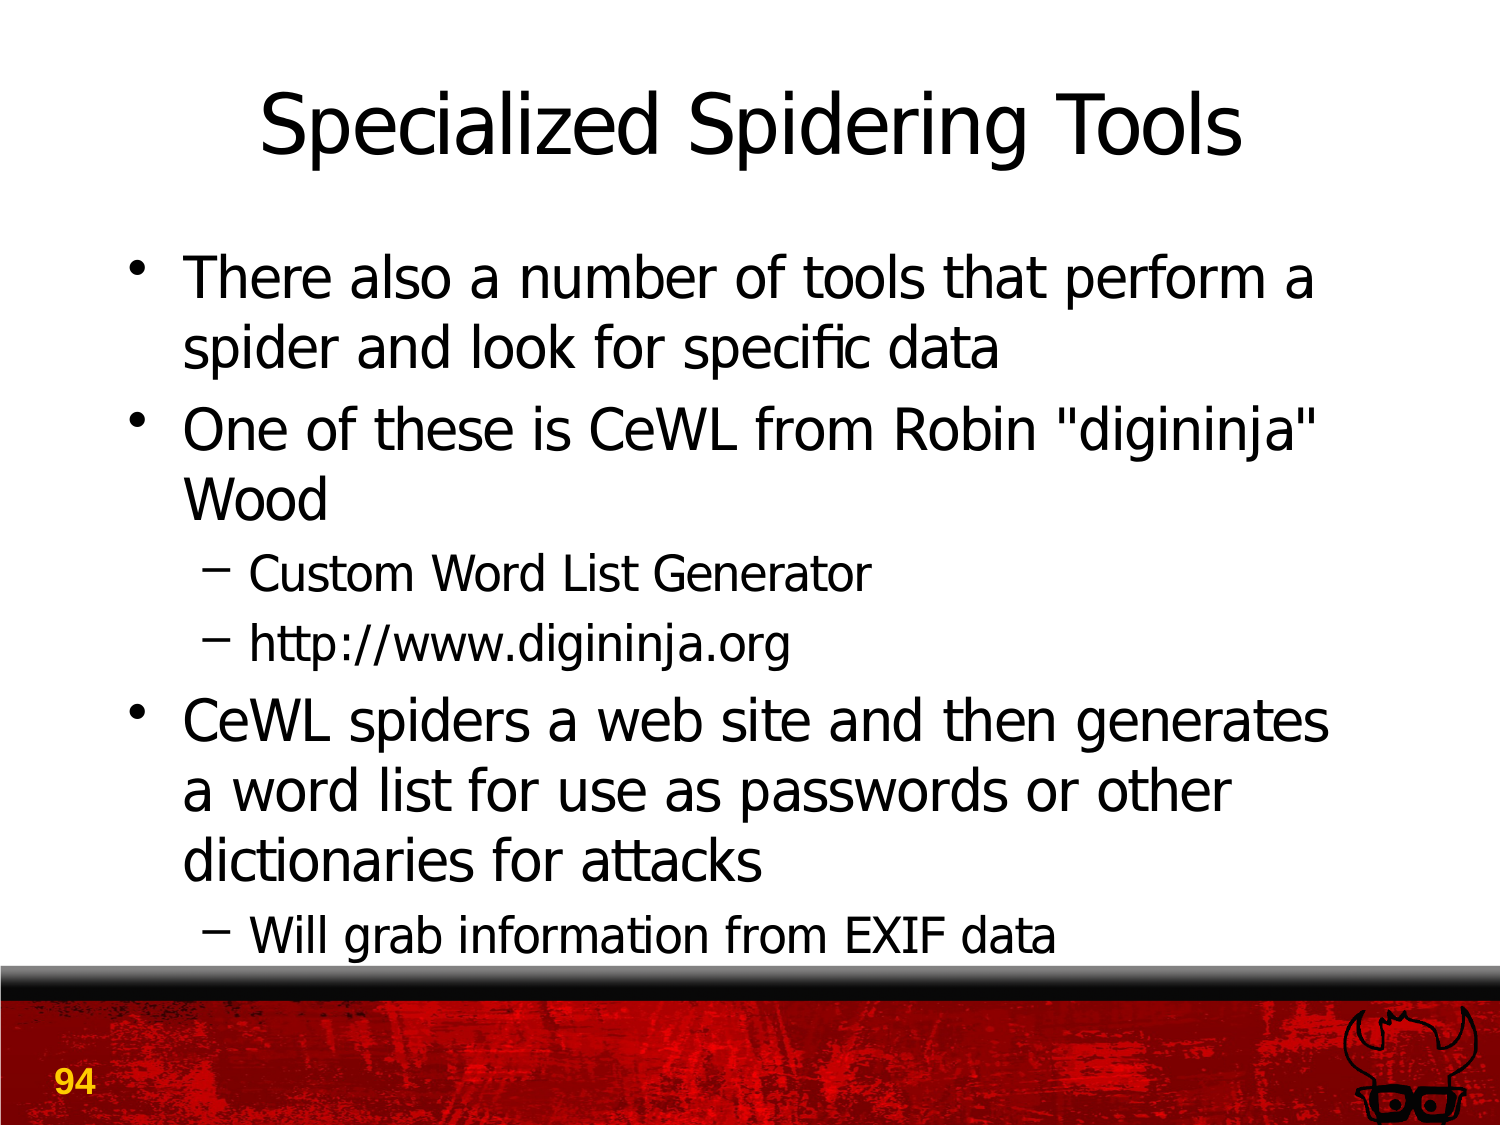

# Specialized Spidering Tools
There also a number of tools that perform a spider and look for specific data
One of these is CeWL from Robin "digininja" Wood
Custom Word List Generator
http://www.digininja.org
CeWL spiders a web site and then generates a word list for use as passwords or other dictionaries for attacks
Will grab information from EXIF data